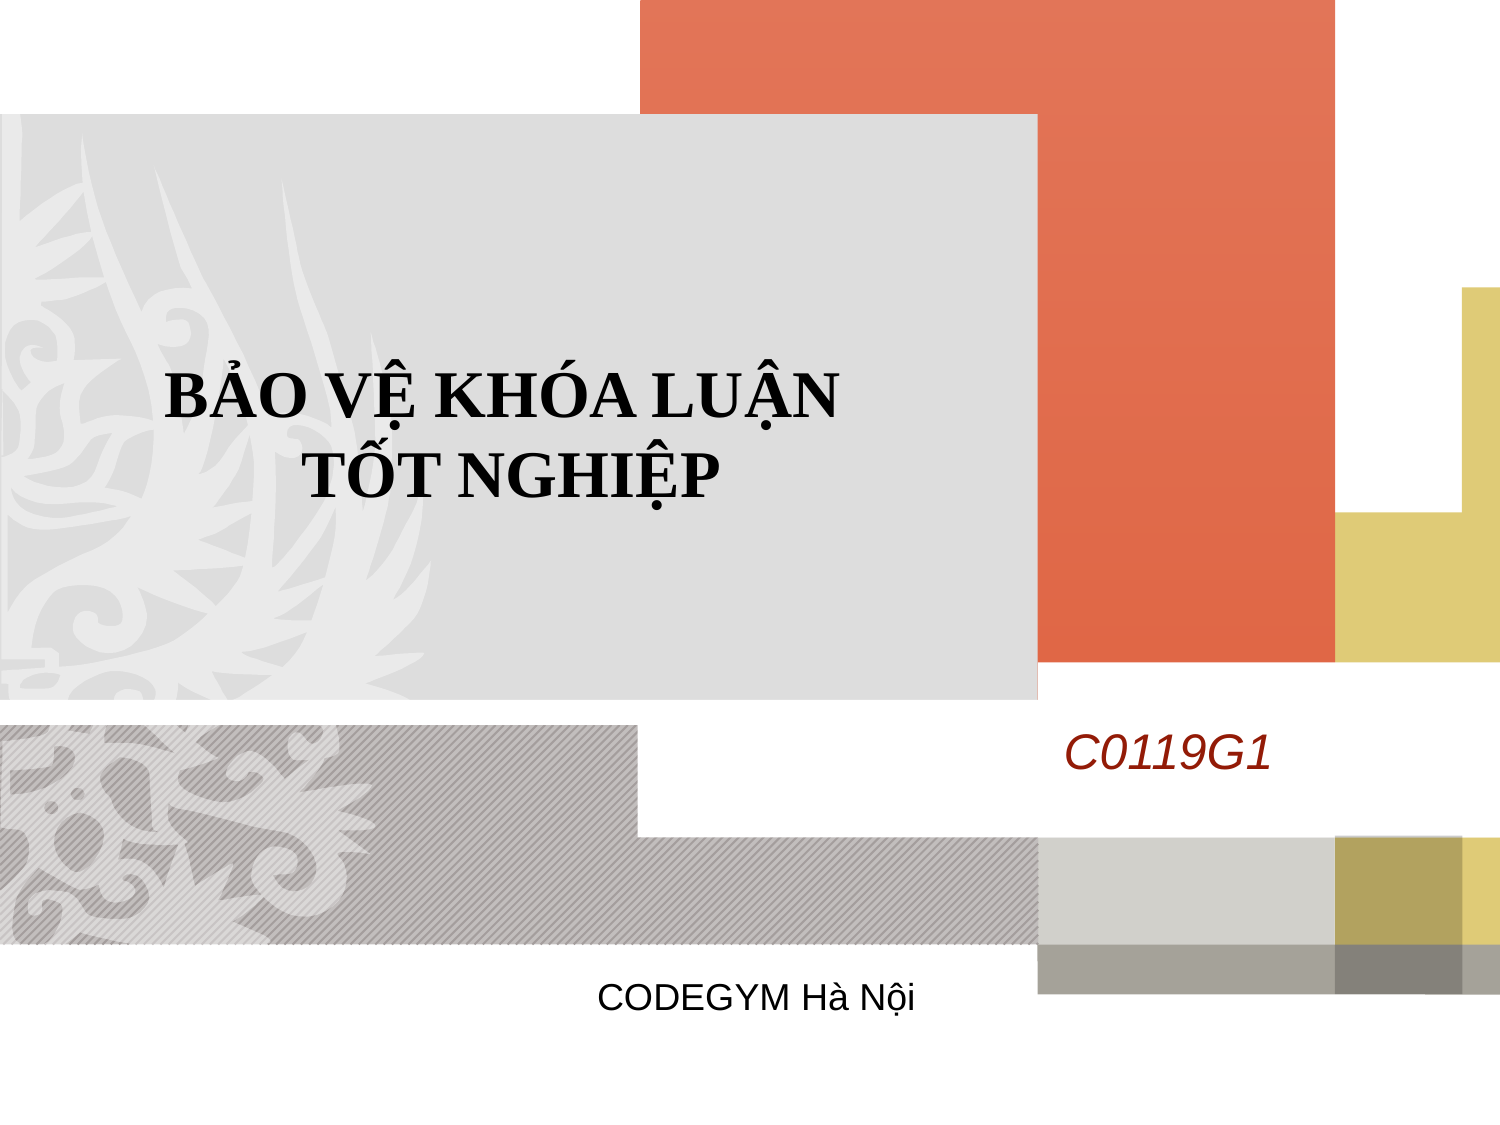

# BẢO VỆ KHÓA LUẬN TỐT NGHIỆP
C0119G1
CODEGYM Hà Nội